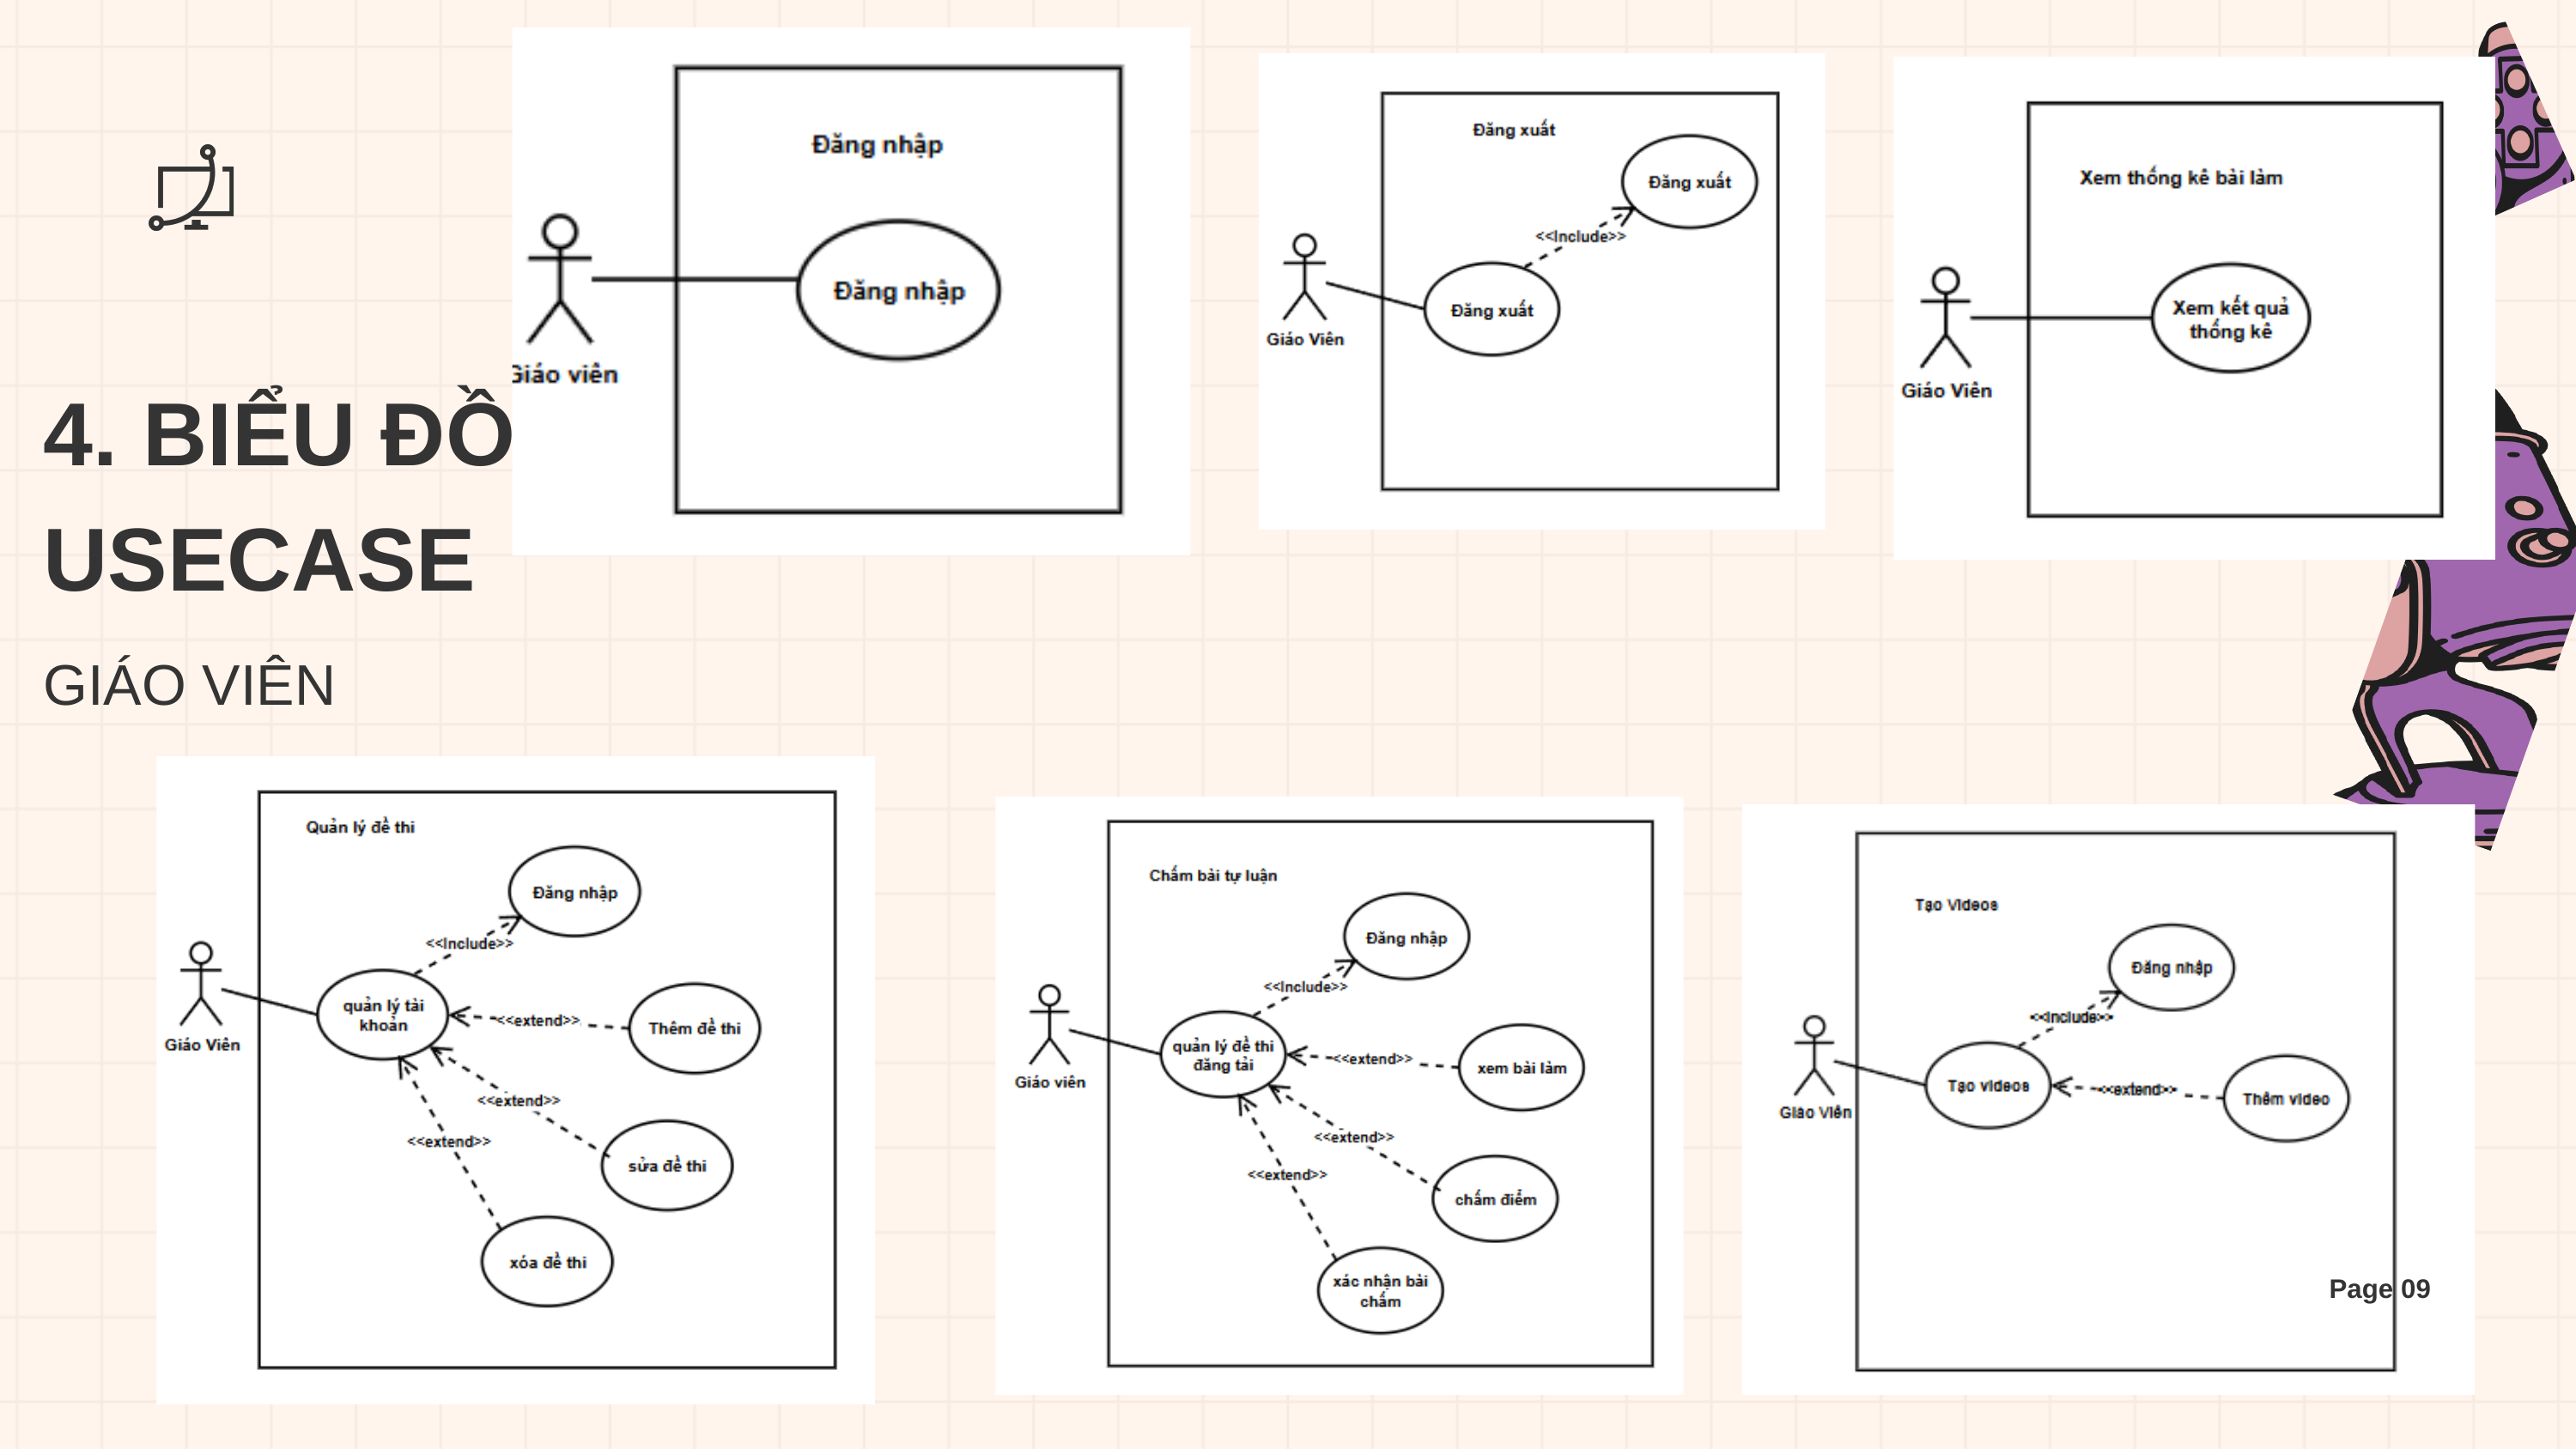

4. BIỂU ĐỒ USECASE

GIÁO VIÊN

Page 09